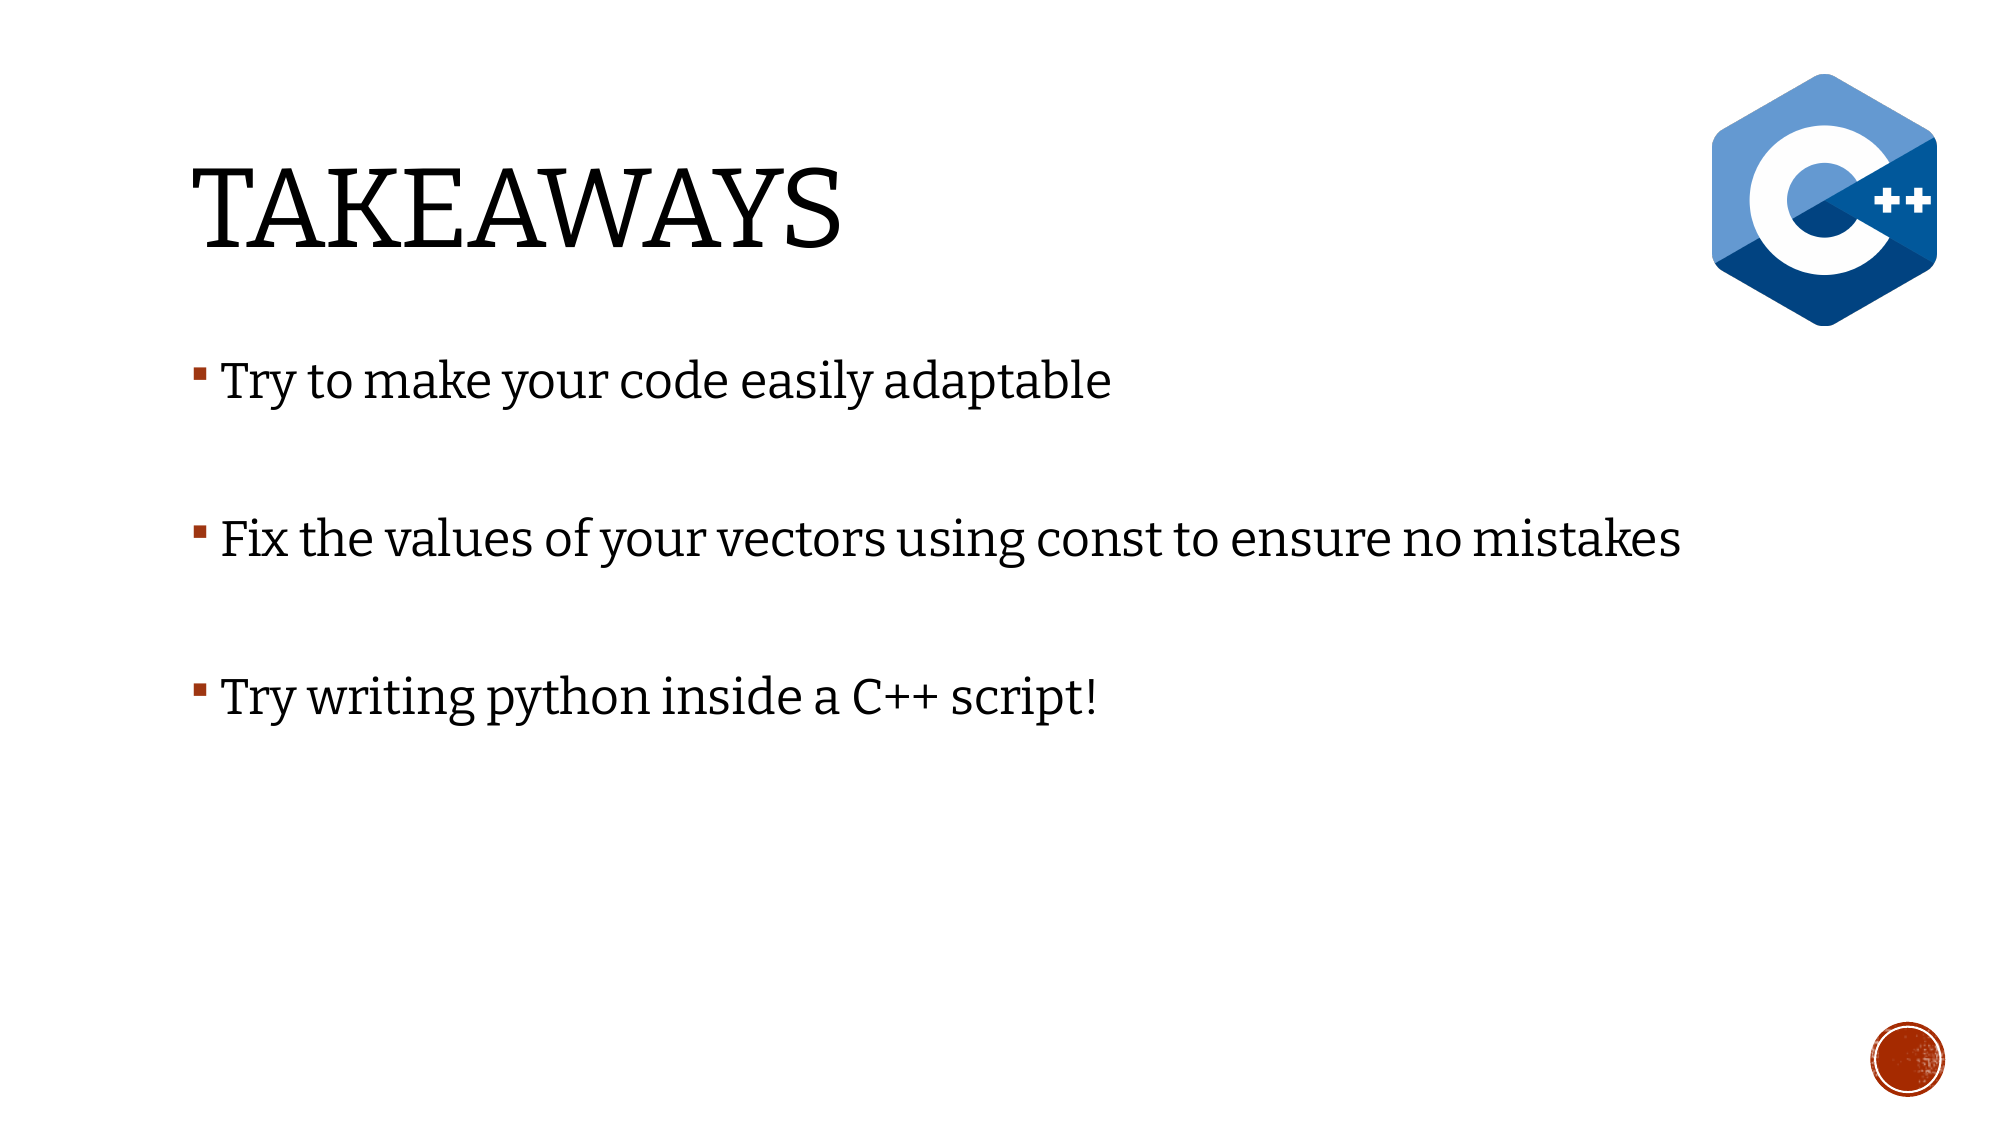

# Takeaways
Try to make your code easily adaptable

Fix the values of your vectors using const to ensure no mistakes

Try writing python inside a C++ script!